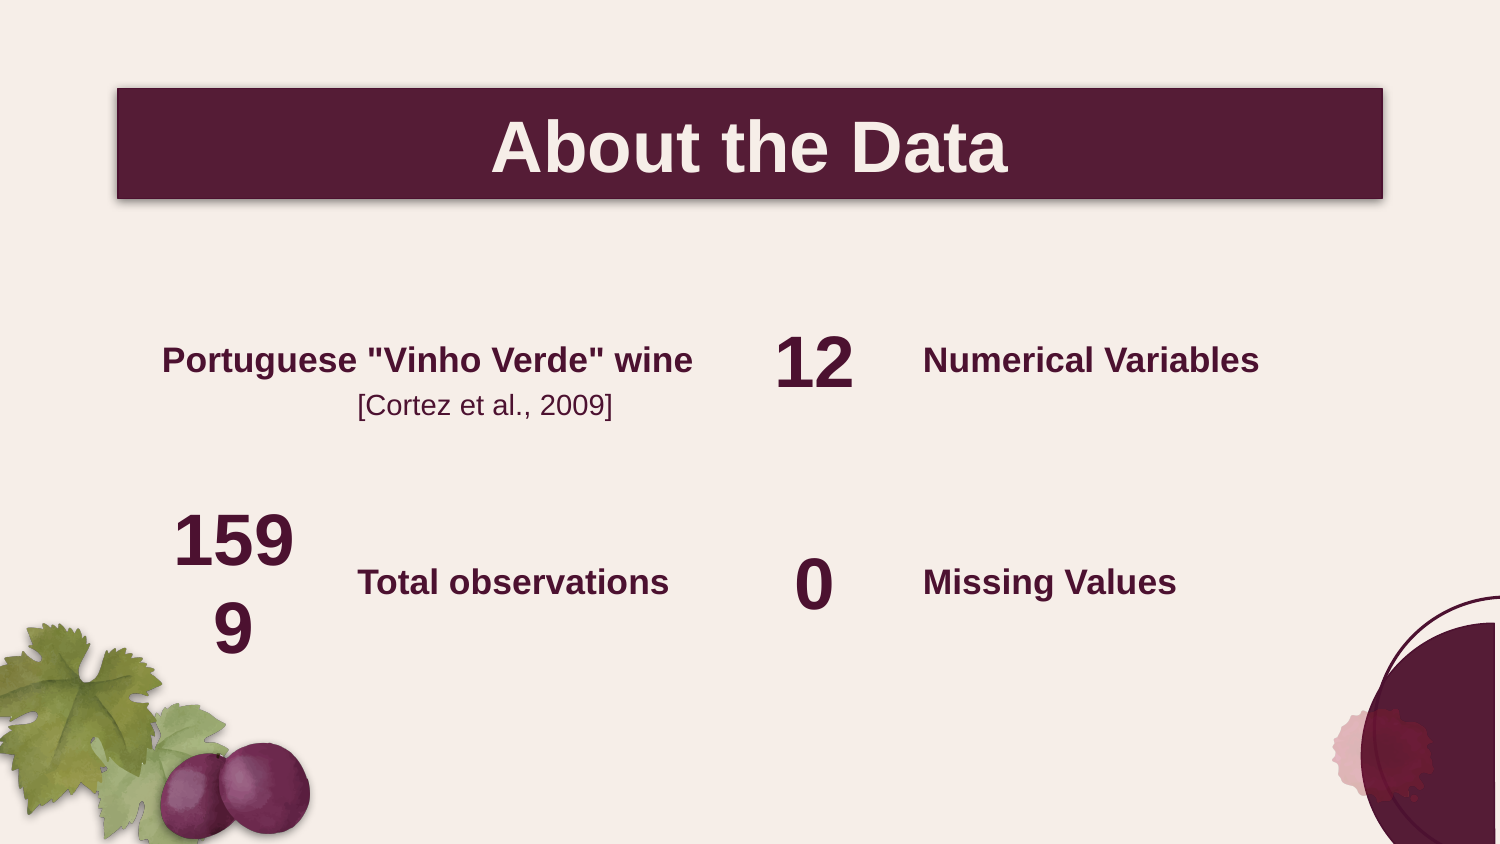

About the Data
12
Portuguese "Vinho Verde" wine
Numerical Variables
[Cortez et al., 2009]
# 1599
0
Total observations
Missing Values